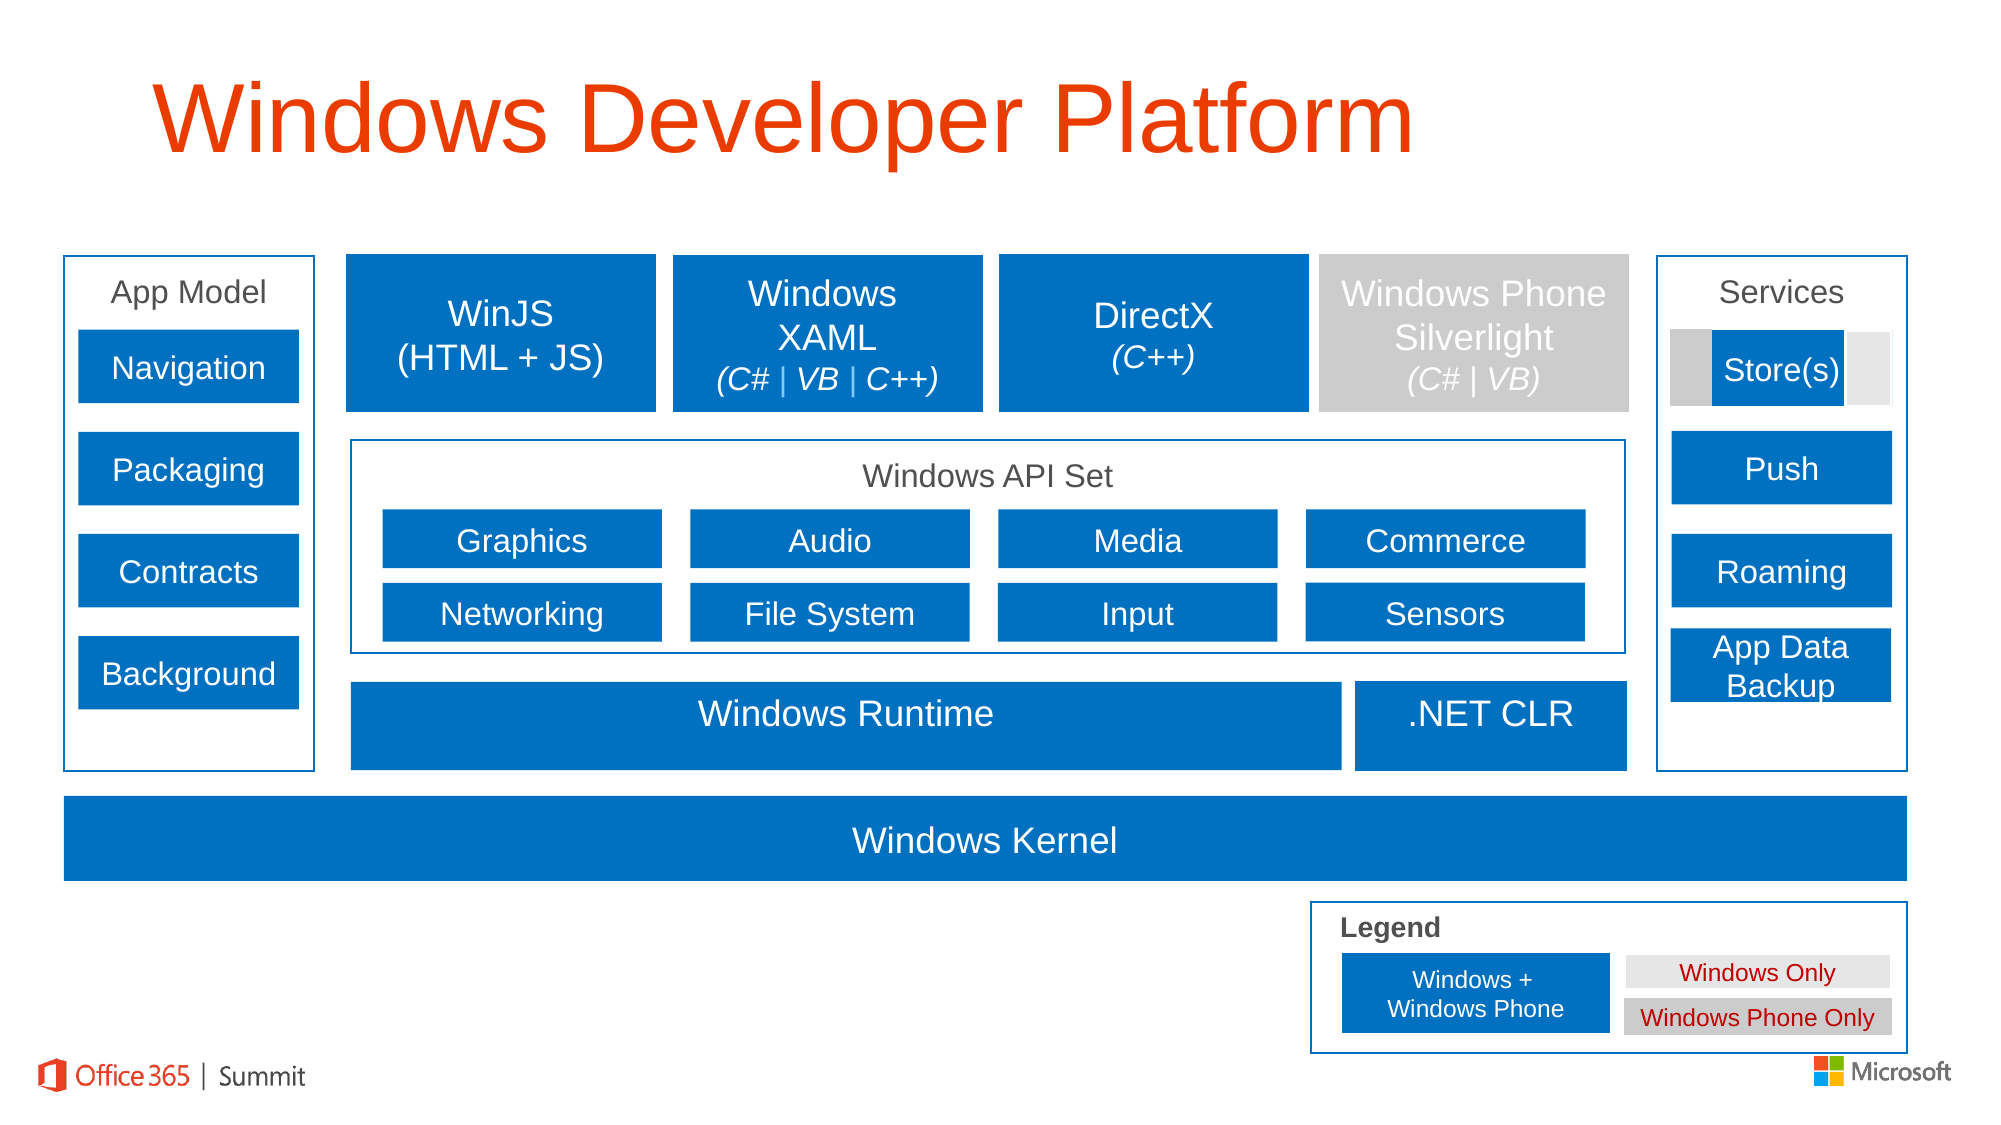

# Windows Developer Platform
App Model
Services
WinJS
(HTML + JS)
DirectX
(C++)
Windows Phone Silverlight
(C# | VB)
Windows
XAML
(C# | VB | C++)

Navigation

Store(s)

Push
Packaging
Windows API Set
Graphics
Audio
Media
Commerce
Contracts
Roaming
Sensors
File System
Input
Networking
App Data Backup
Background
Windows Runtime
.NET CLR
Windows Kernel
Legend
Windows +
Windows Phone
Windows Only
Windows Phone Only